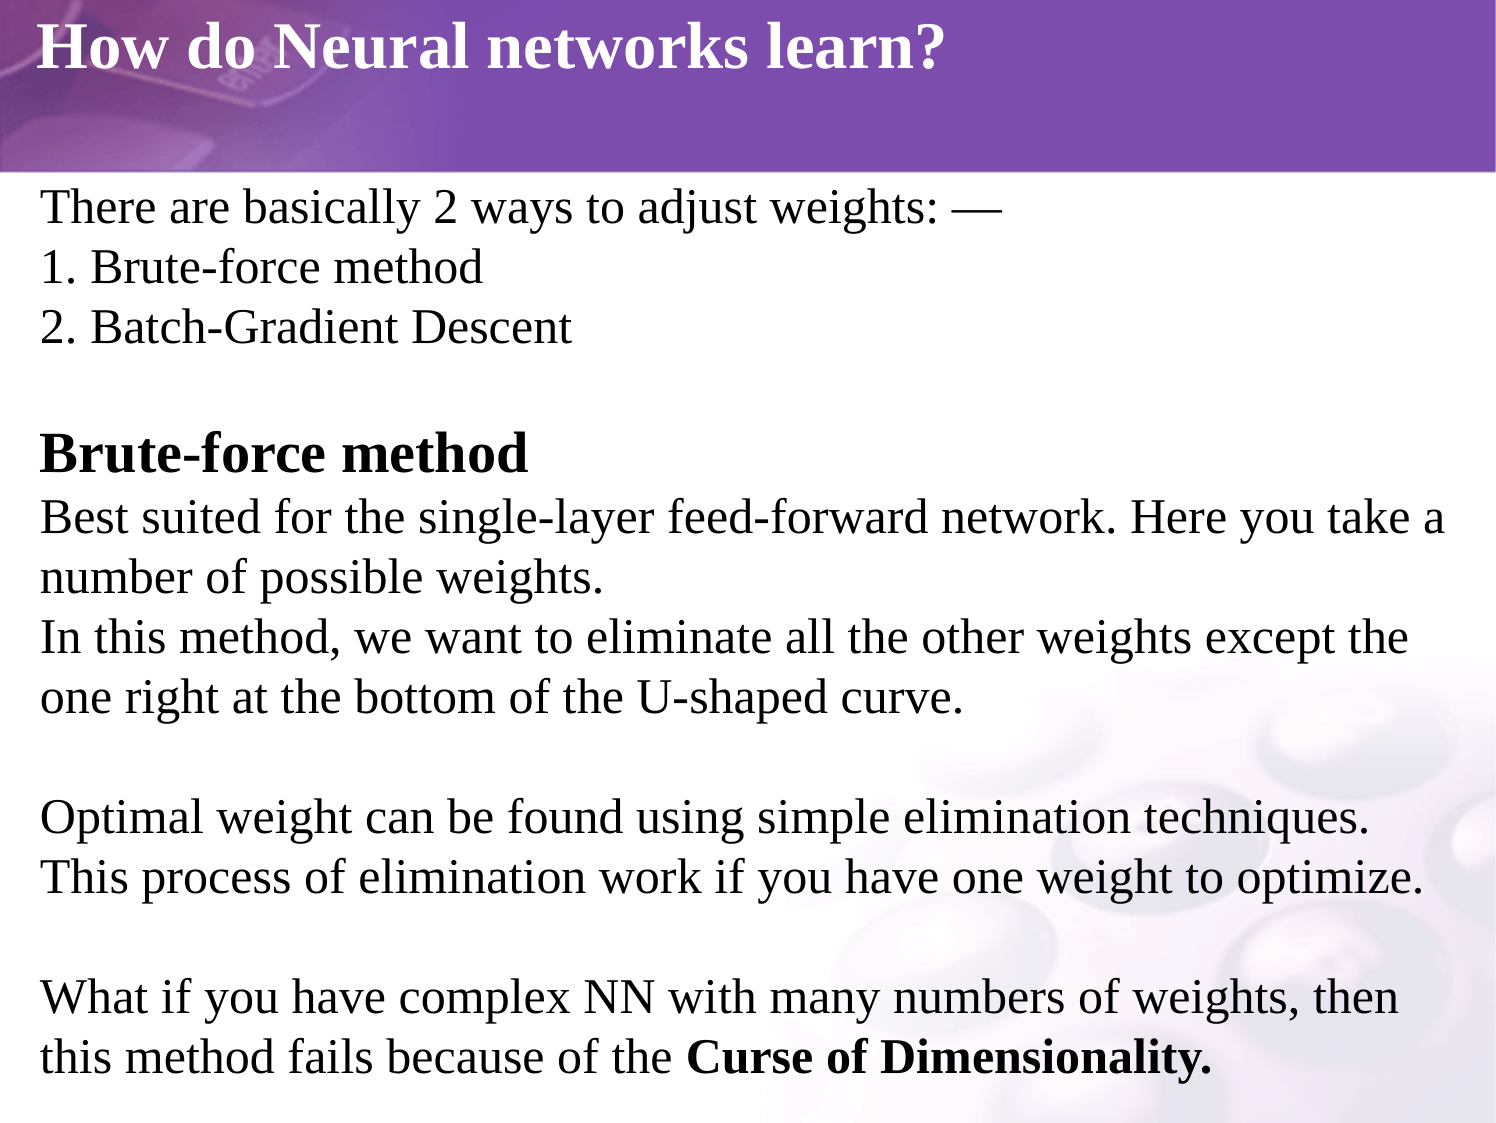

# How do Neural networks learn?
There are basically 2 ways to adjust weights: —
1. Brute-force method
2. Batch-Gradient Descent

Brute-force method
Best suited for the single-layer feed-forward network. Here you take a number of possible weights.
In this method, we want to eliminate all the other weights except the one right at the bottom of the U-shaped curve.

Optimal weight can be found using simple elimination techniques. This process of elimination work if you have one weight to optimize.

What if you have complex NN with many numbers of weights, then this method fails because of the Curse of Dimensionality.